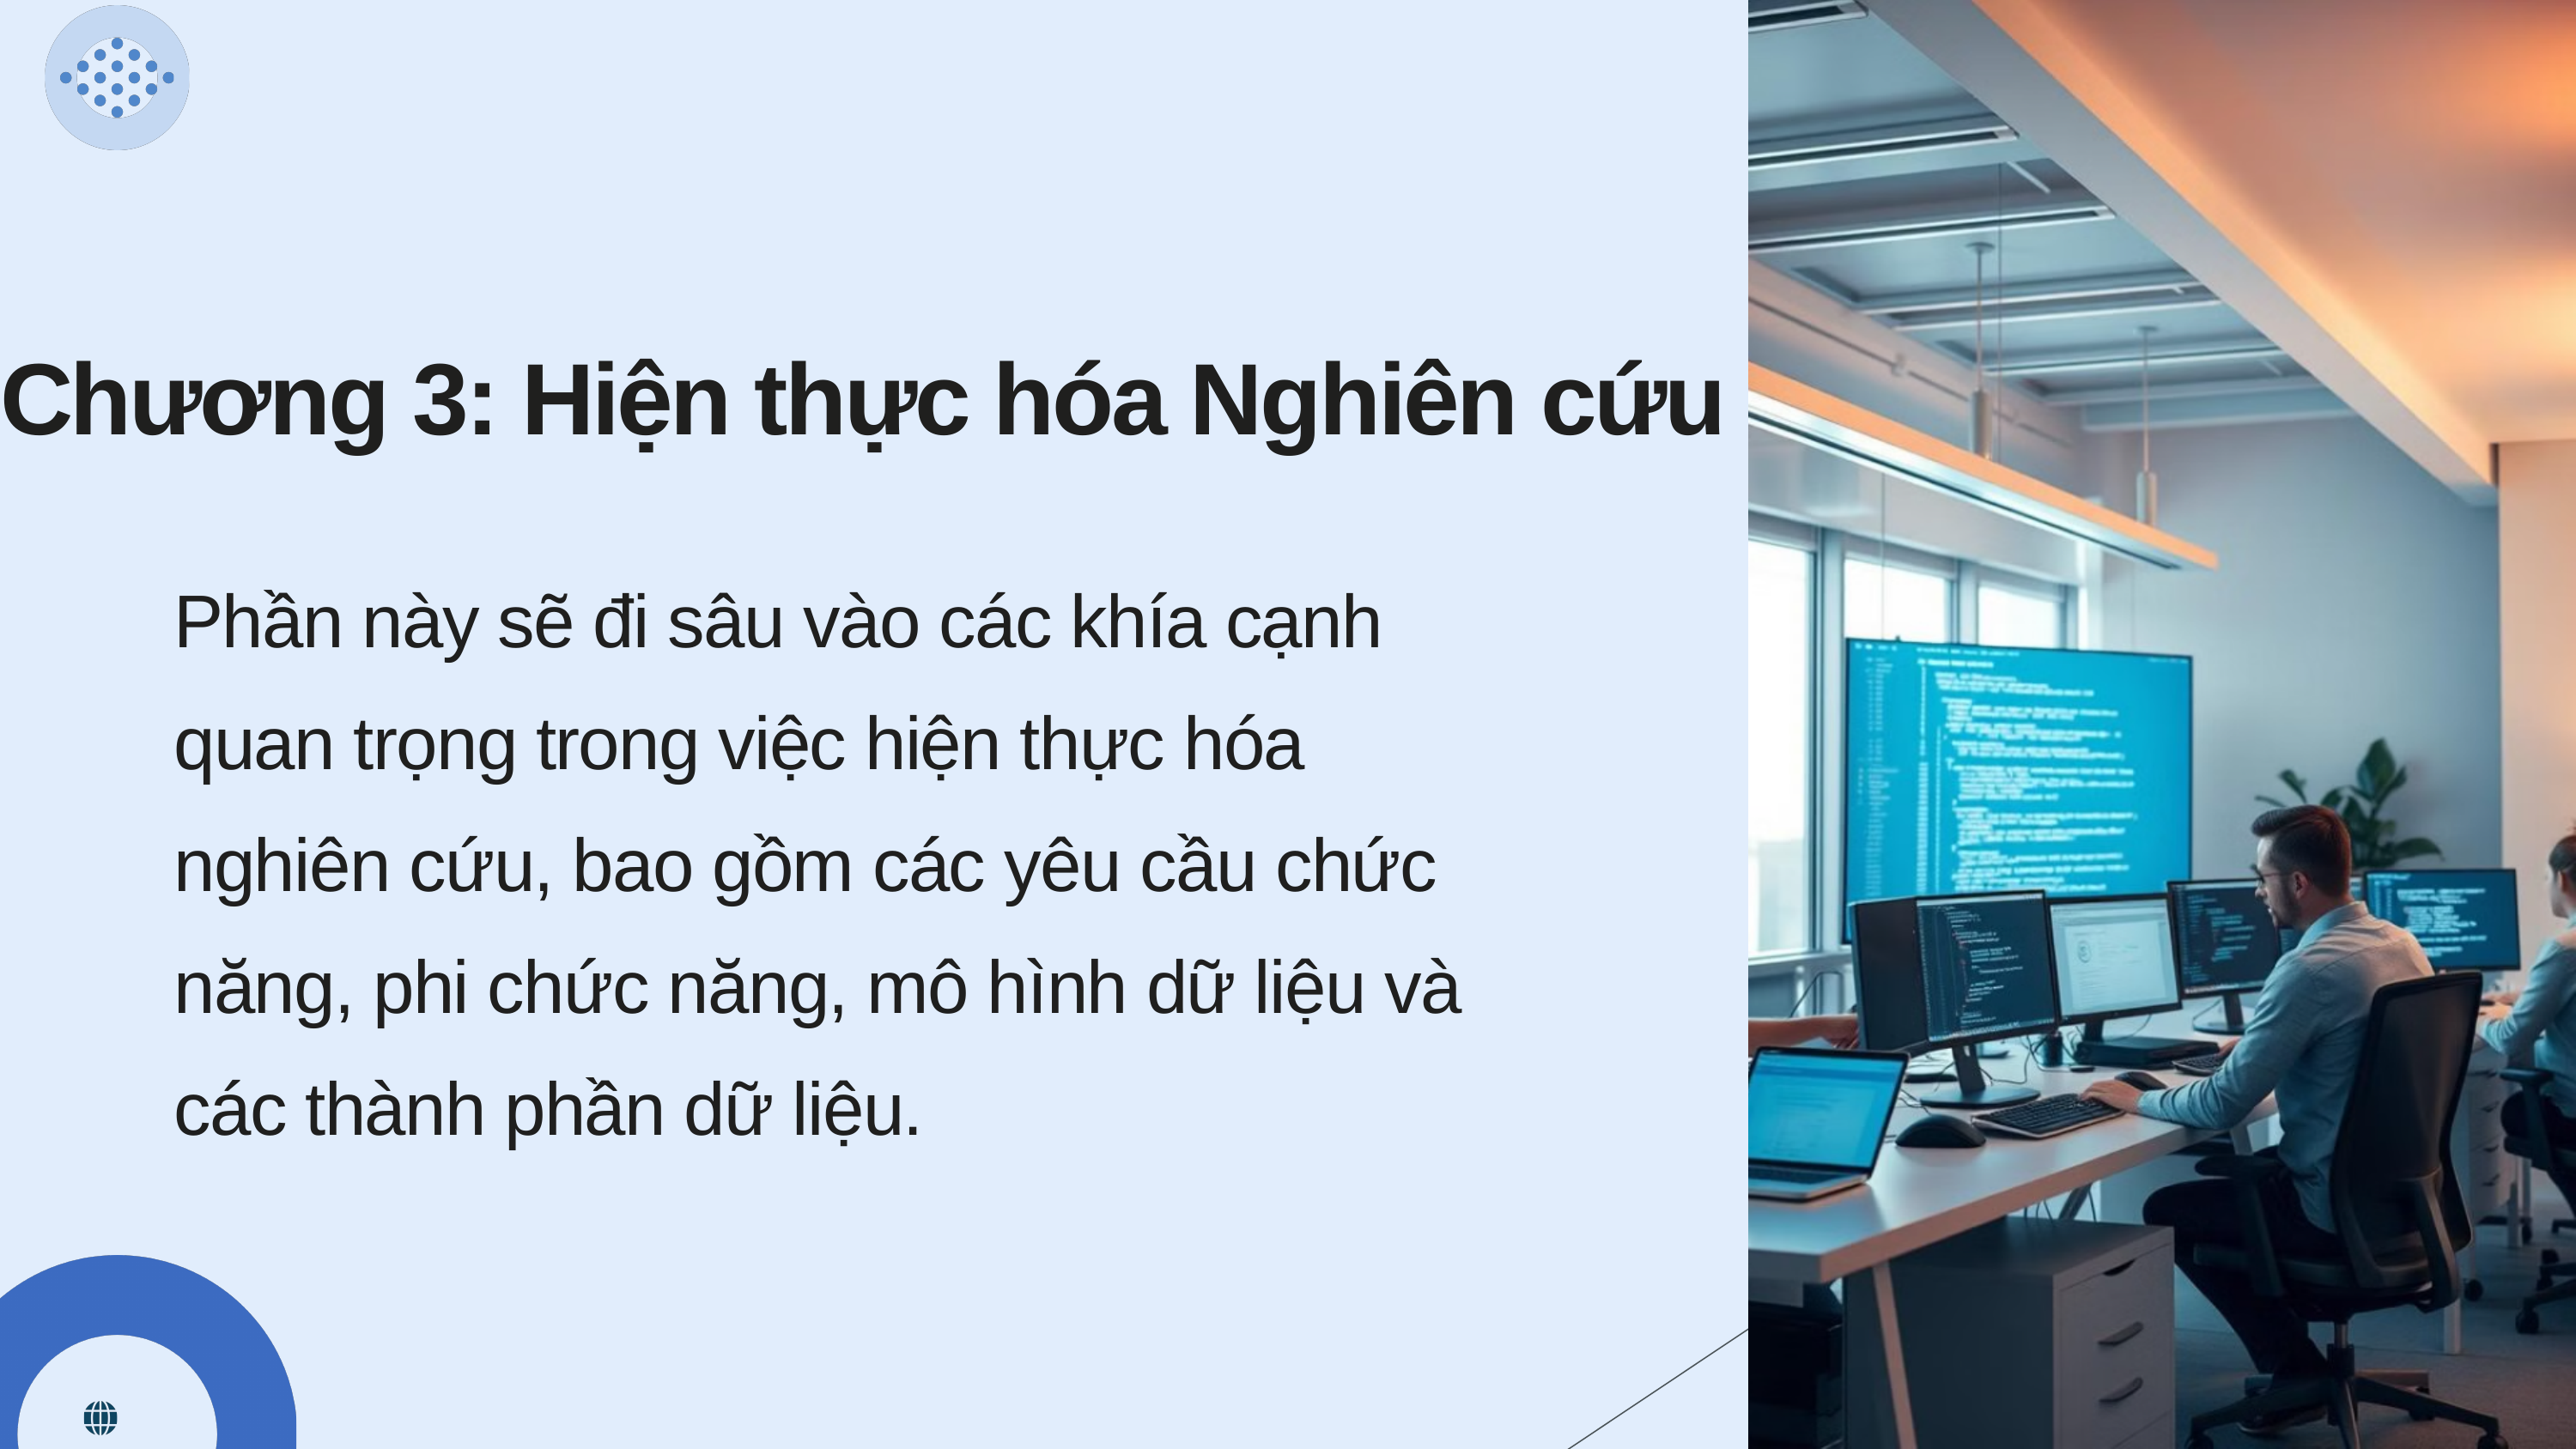

Chương 3: Hiện thực hóa Nghiên cứu
Phần này sẽ đi sâu vào các khía cạnh quan trọng trong việc hiện thực hóa nghiên cứu, bao gồm các yêu cầu chức năng, phi chức năng, mô hình dữ liệu và các thành phần dữ liệu.